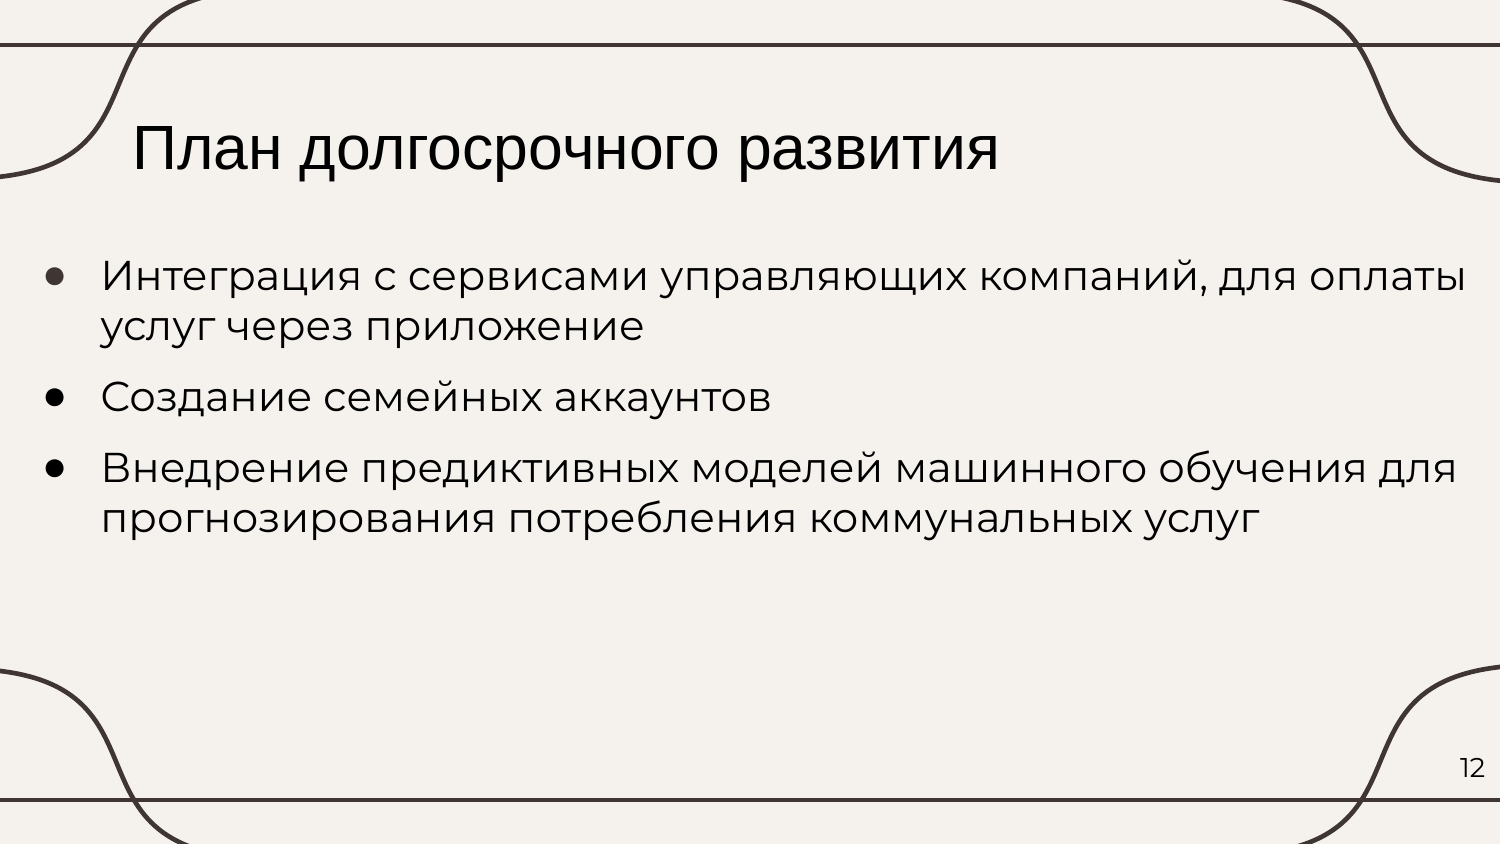

План долгосрочного развития
Интеграция с сервисами управляющих компаний, для оплаты услуг через приложение
Создание семейных аккаунтов
Внедрение предиктивных моделей машинного обучения для прогнозирования потребления коммунальных услуг
12